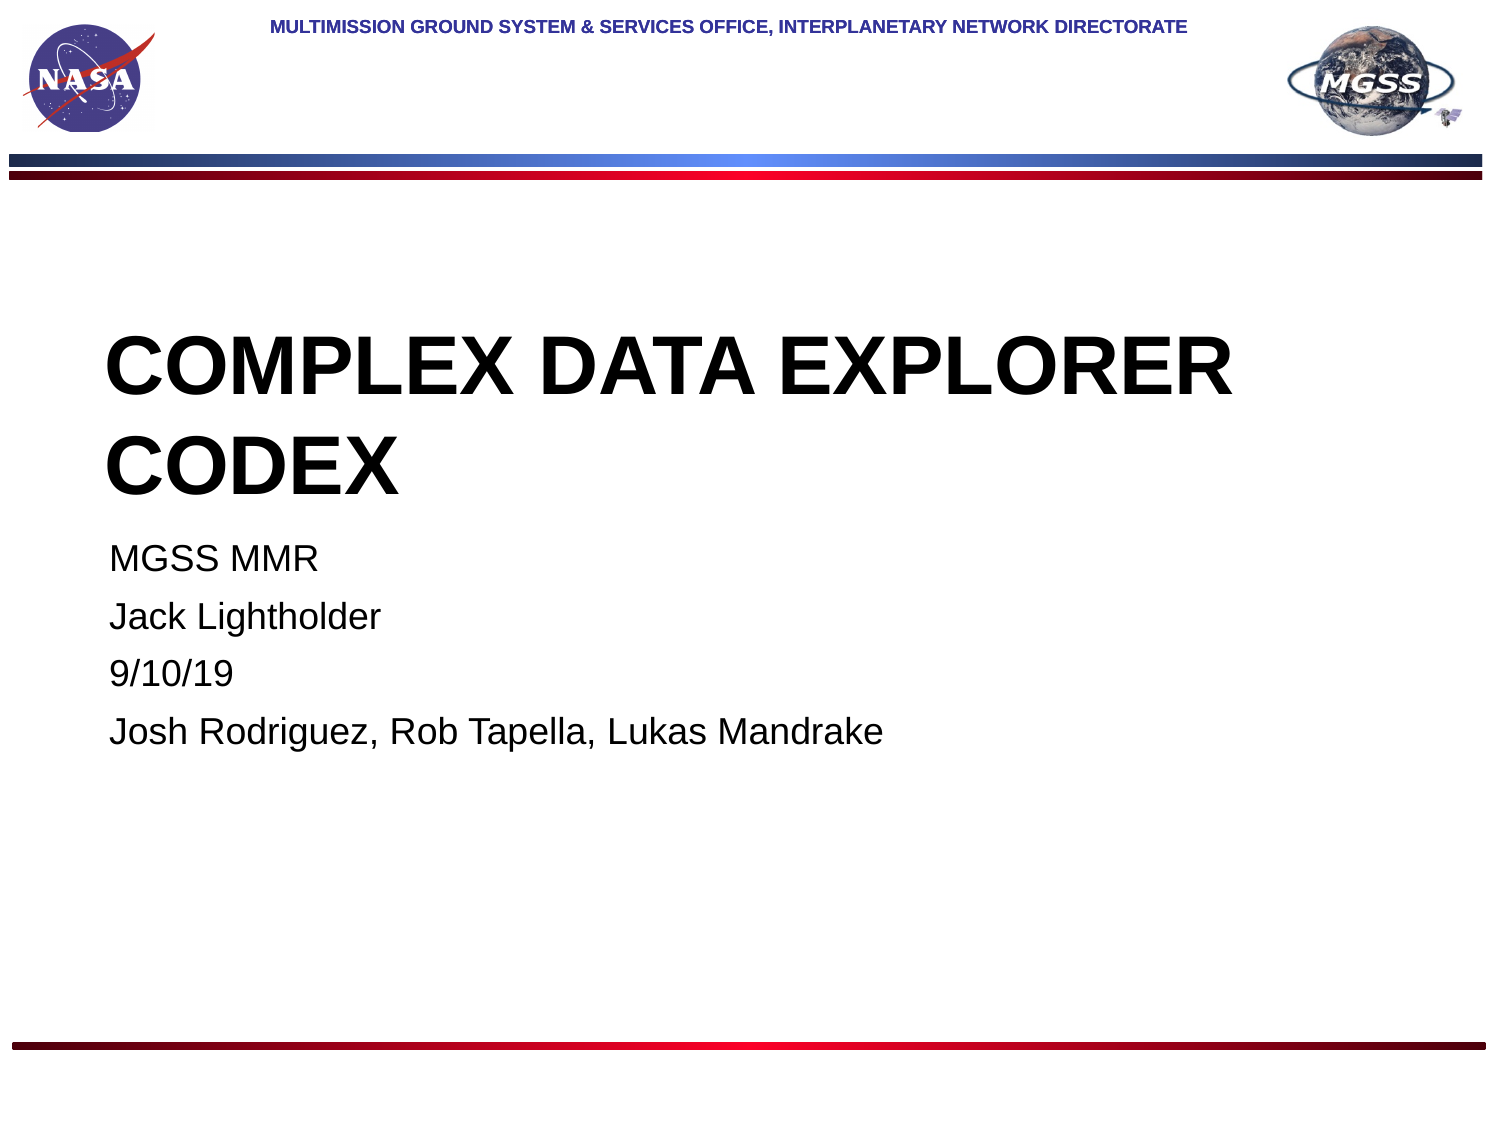

# Complex Data explorer CODEX
MGSS MMR
Jack Lightholder
9/10/19
Josh Rodriguez, Rob Tapella, Lukas Mandrake